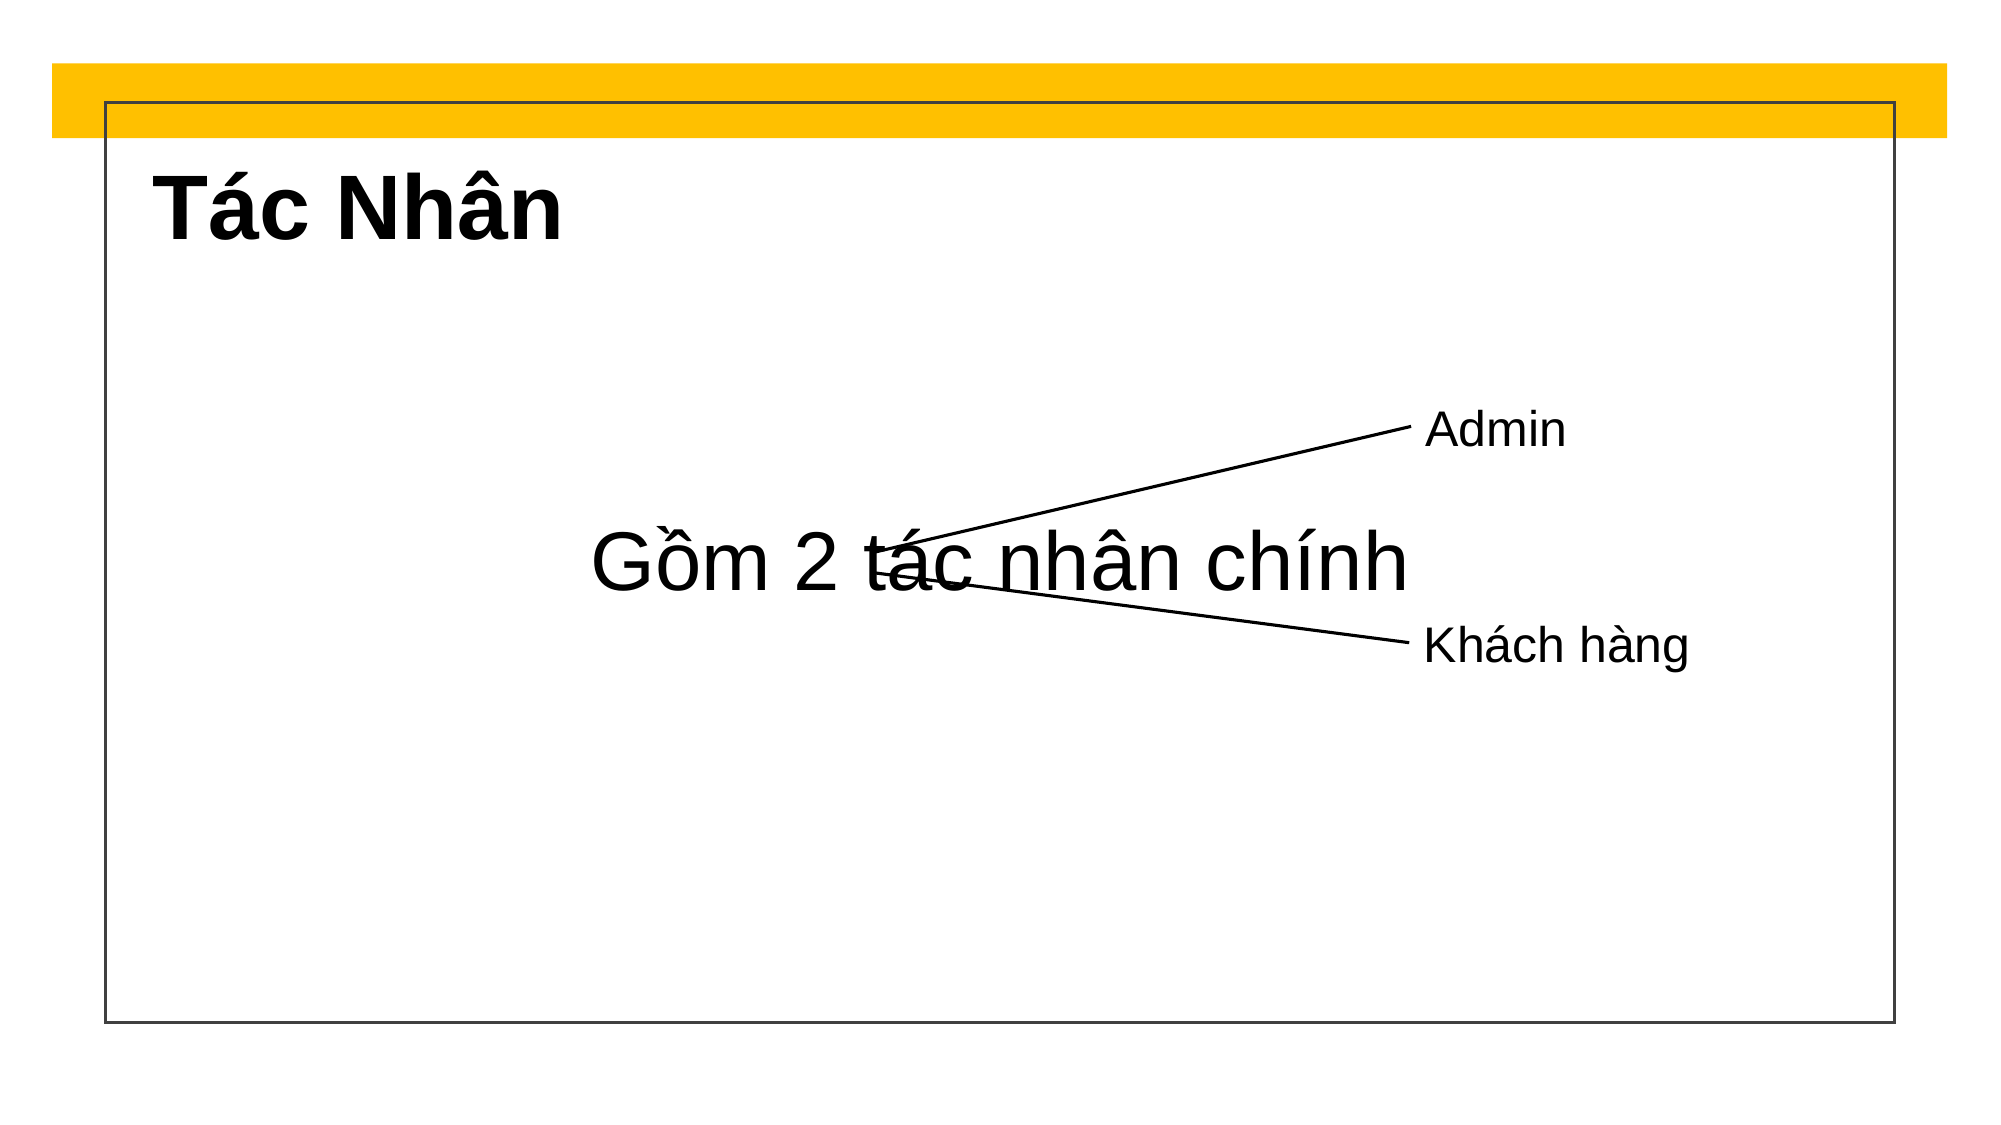

# Tác Nhân

Admin
Gồm 2 tác nhân chính
Khách hàng